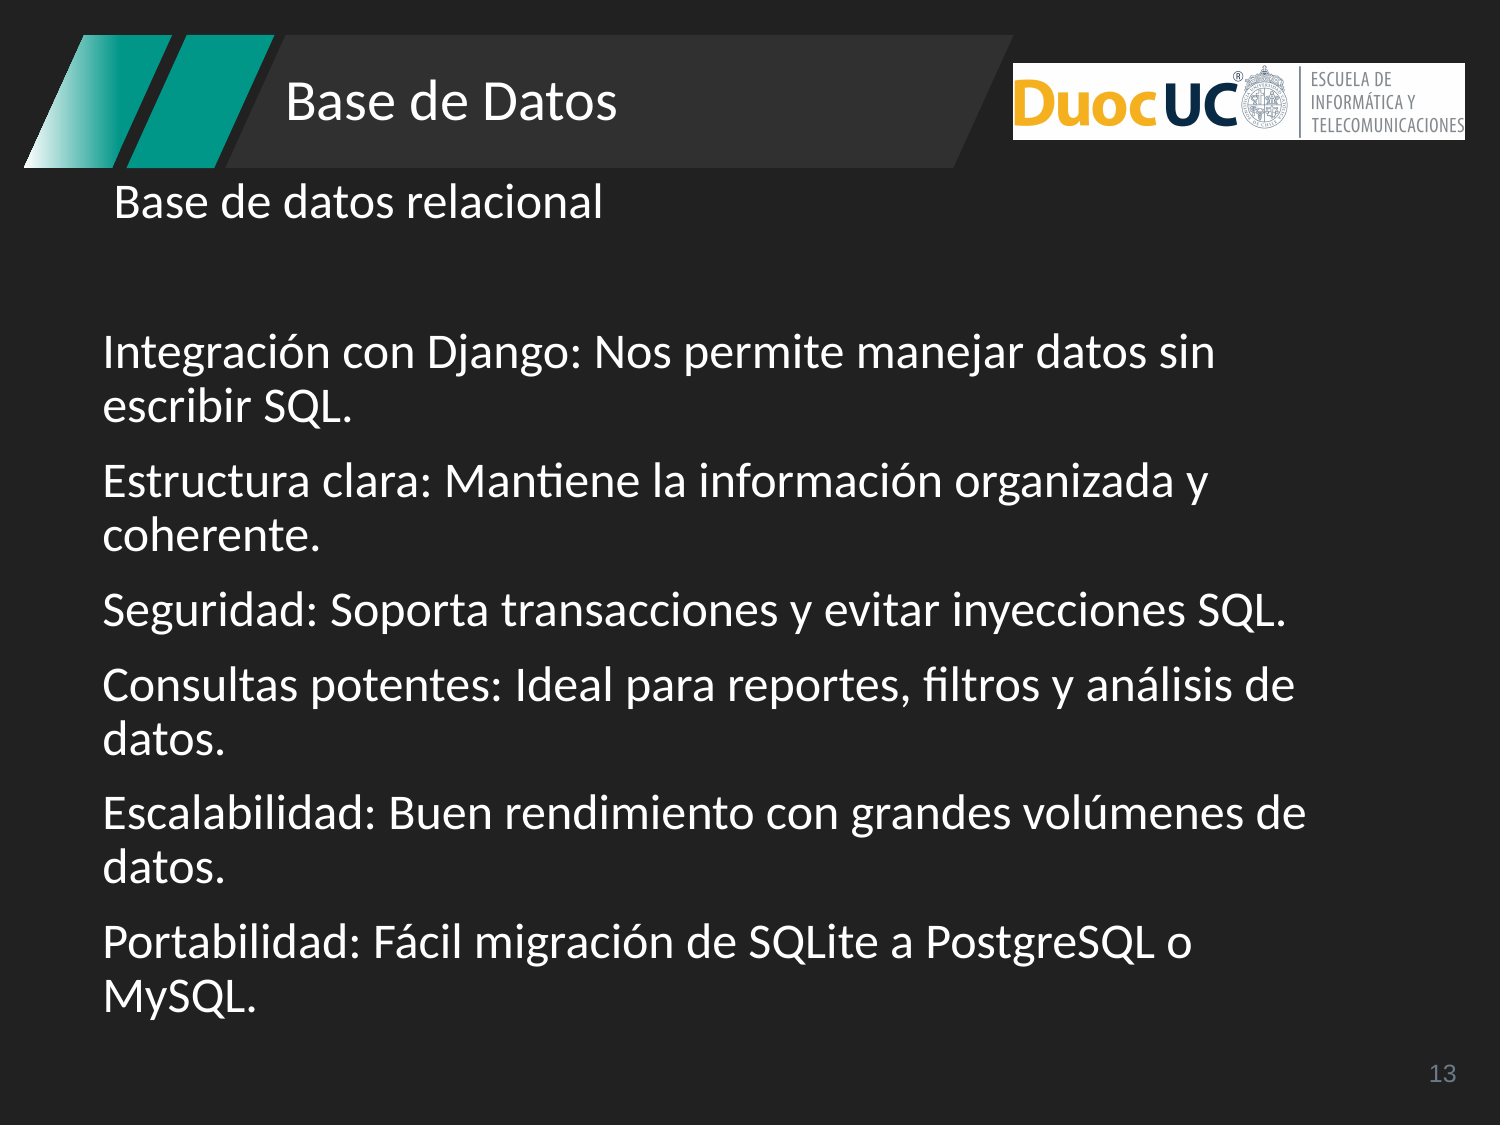

# Base de Datos
 Base de datos relacional

Integración con Django: Nos permite manejar datos sin escribir SQL.
Estructura clara: Mantiene la información organizada y coherente.
Seguridad: Soporta transacciones y evitar inyecciones SQL.
Consultas potentes: Ideal para reportes, filtros y análisis de datos.
Escalabilidad: Buen rendimiento con grandes volúmenes de datos.
Portabilidad: Fácil migración de SQLite a PostgreSQL o MySQL.